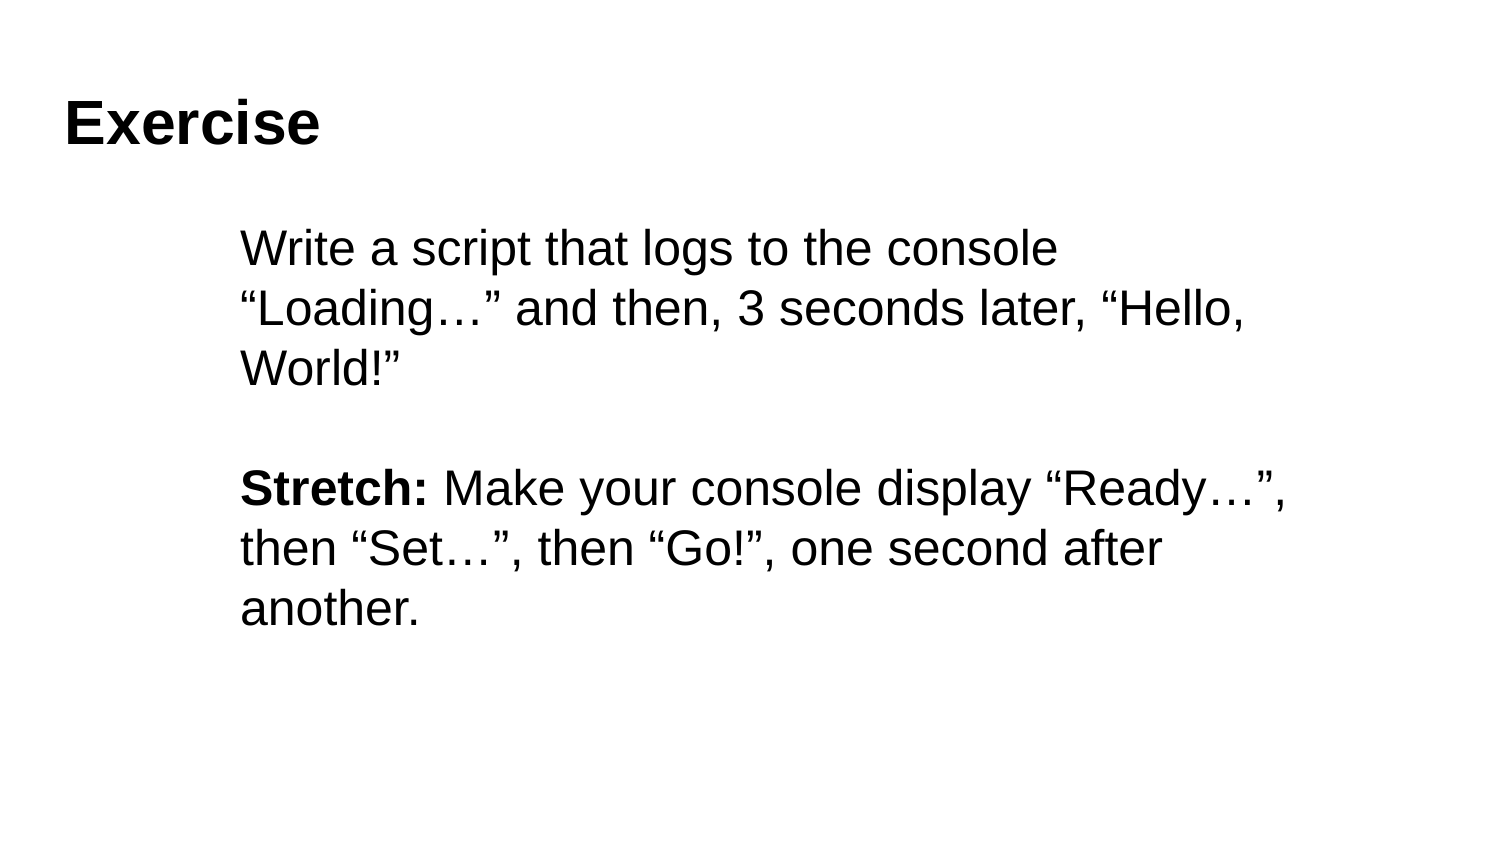

# Exercise
Write a script that logs to the console “Loading…” and then, 3 seconds later, “Hello, World!”

Stretch: Make your console display “Ready…”, then “Set…”, then “Go!”, one second after another.